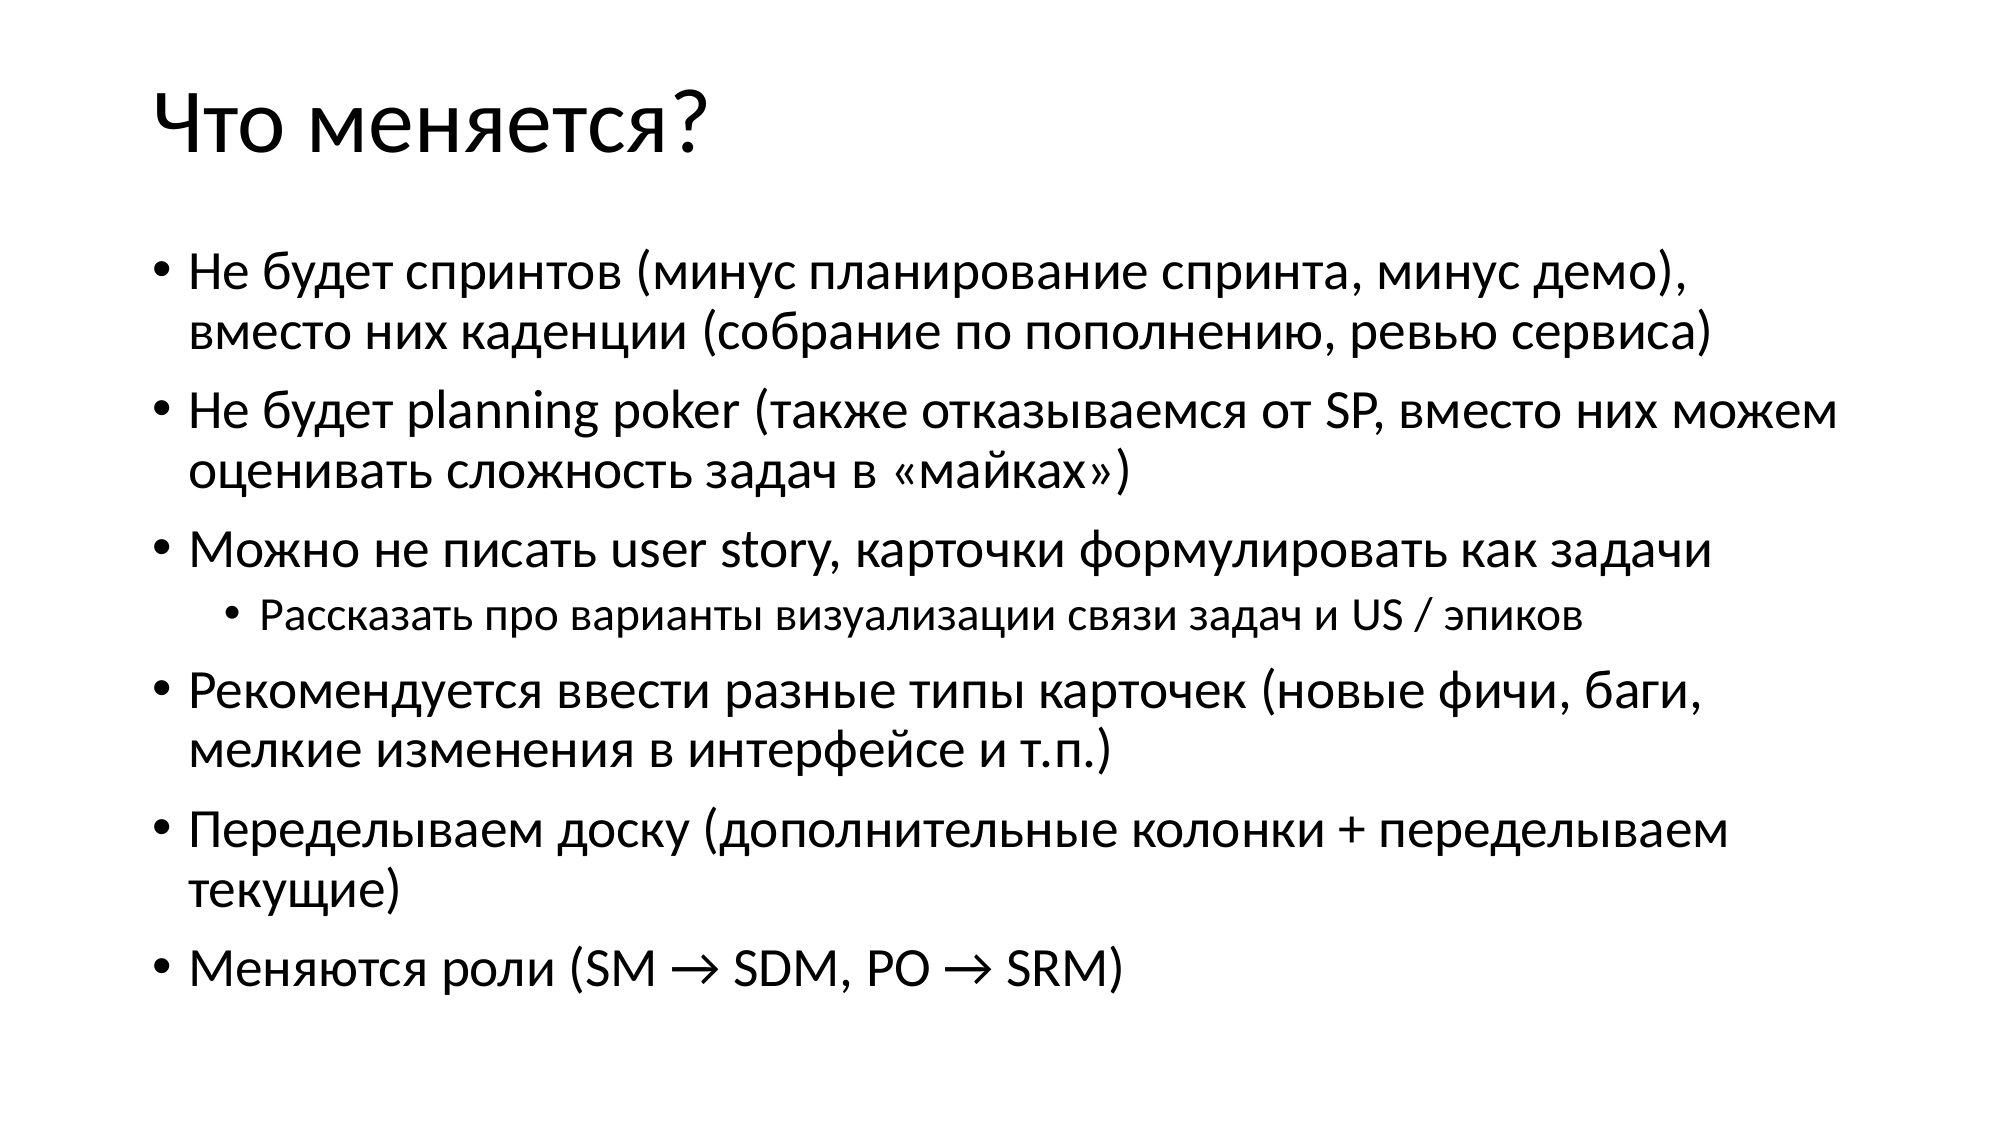

# Что меняется?
Не будет спринтов (минус планирование спринта, минус демо), вместо них каденции (собрание по пополнению, ревью сервиса)
Не будет planning poker (также отказываемся от SP, вместо них можем оценивать сложность задач в «майках»)
Можно не писать user story, карточки формулировать как задачи
Рассказать про варианты визуализации связи задач и US / эпиков
Рекомендуется ввести разные типы карточек (новые фичи, баги, мелкие изменения в интерфейсе и т.п.)
Переделываем доску (дополнительные колонки + переделываем текущие)
Меняются роли (SM → SDM, PO → SRM)